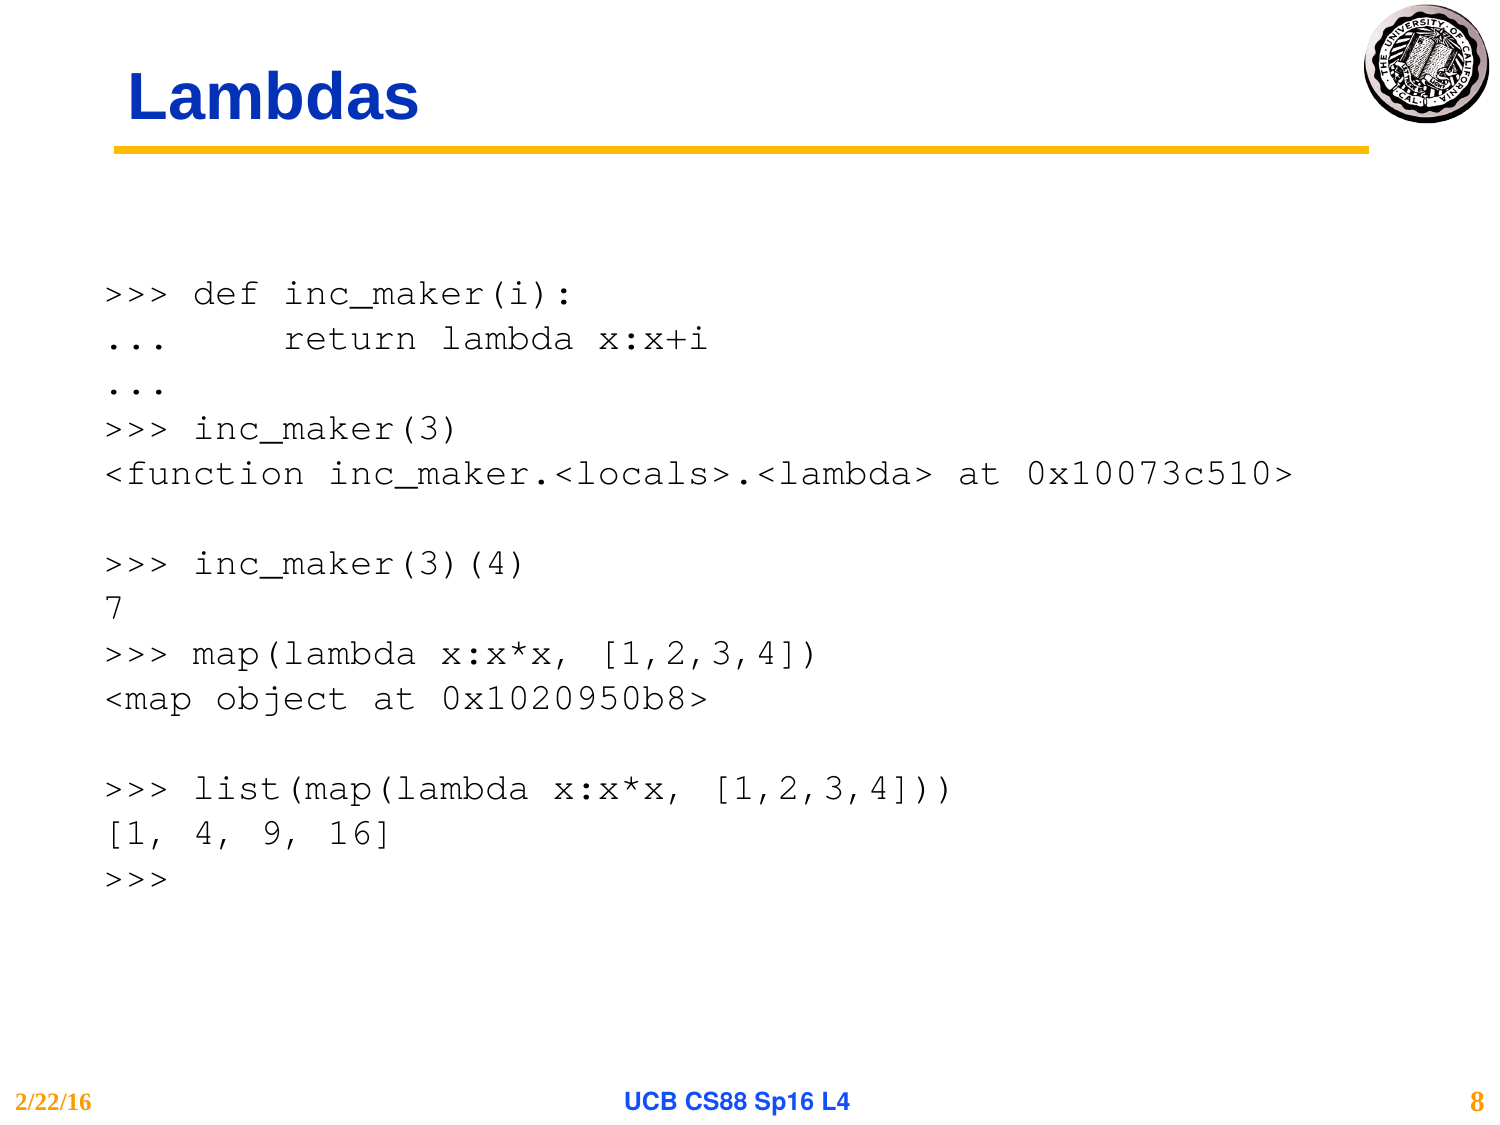

# Lambdas
>>> def inc_maker(i):
...     return lambda x:x+i
...
>>> inc_maker(3)
<function inc_maker.<locals>.<lambda> at 0x10073c510>

>>> inc_maker(3)(4)
7
>>> map(lambda x:x*x, [1,2,3,4])
<map object at 0x1020950b8>

>>> list(map(lambda x:x*x, [1,2,3,4]))
[1, 4, 9, 16]
>>>
2/22/16
UCB CS88 Sp16 L4
8